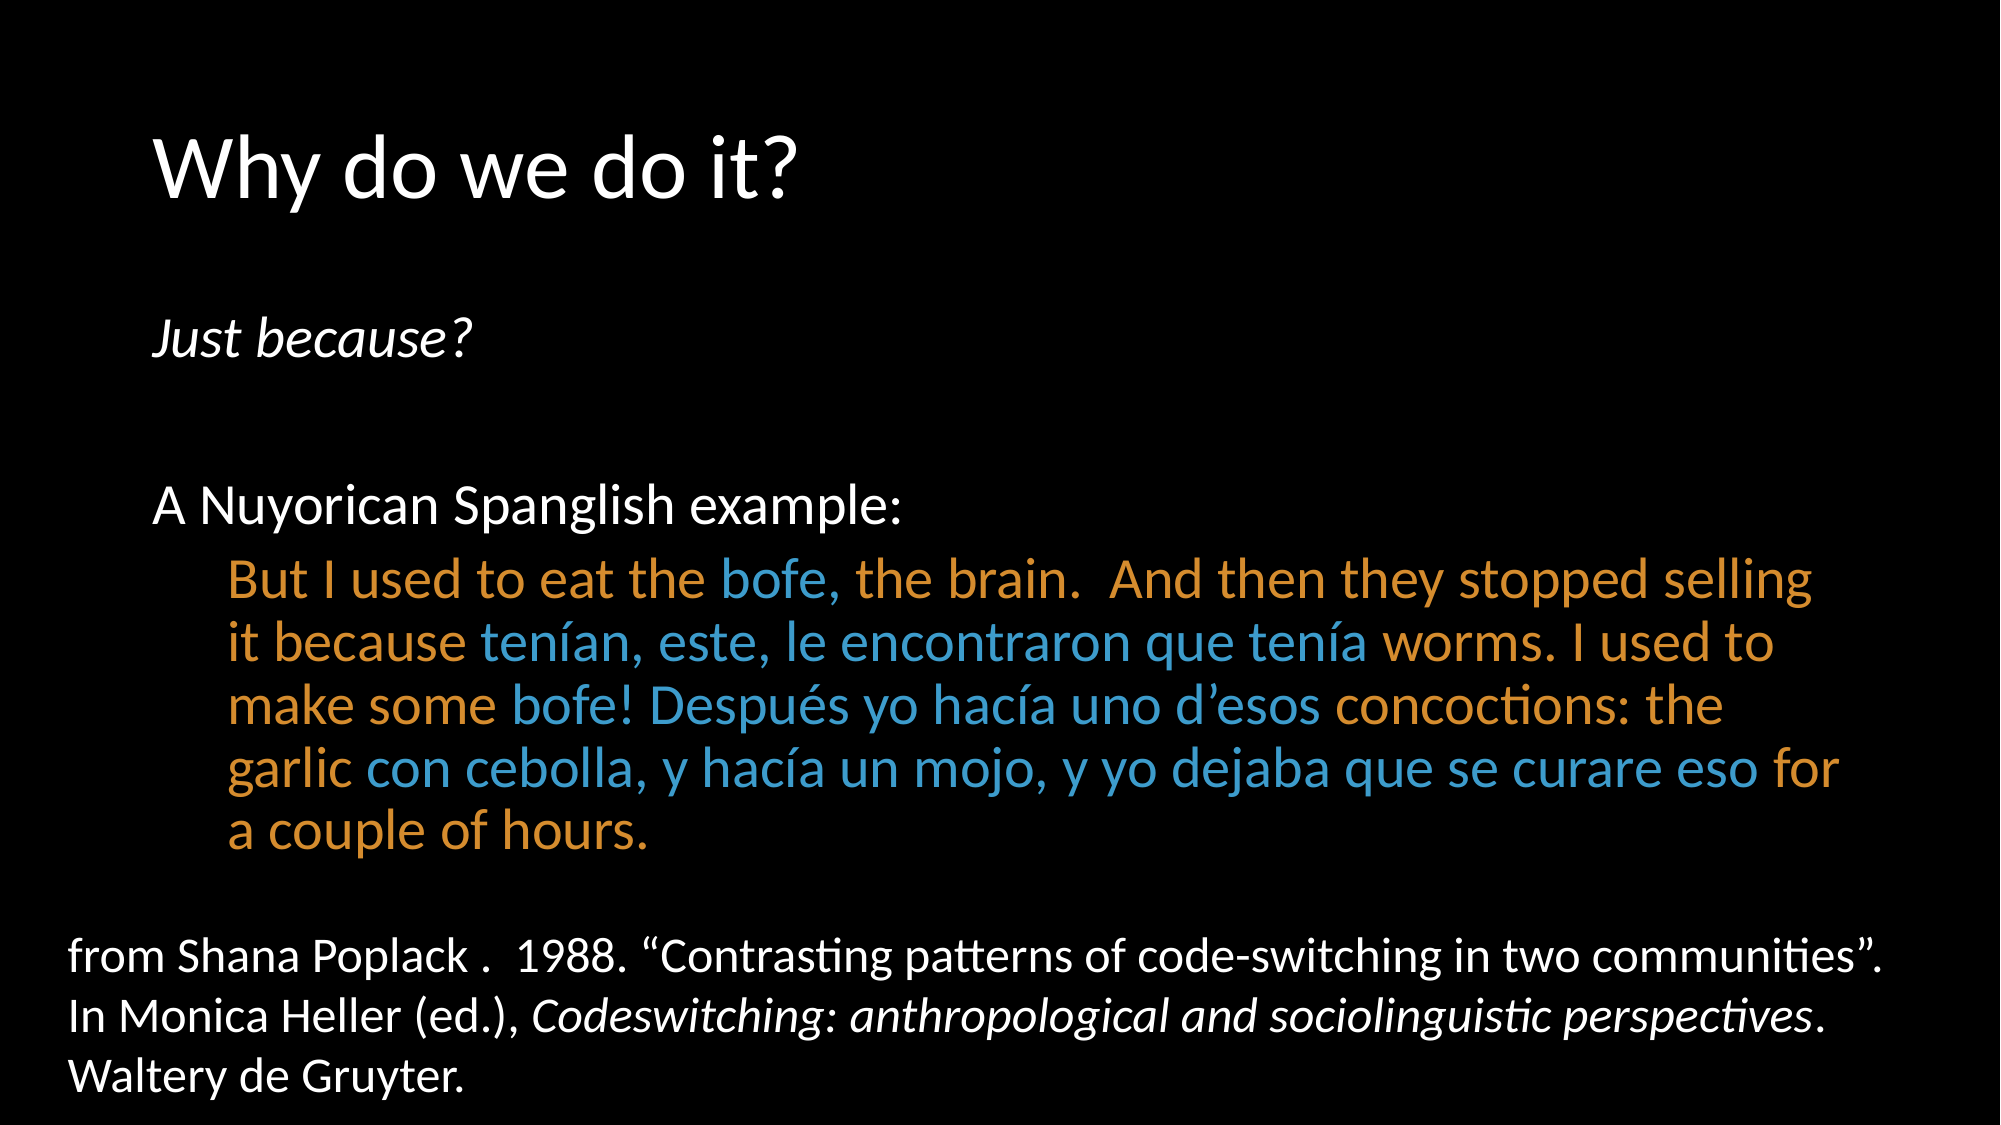

# Why do we do it?
Just because?

A Nuyorican Spanglish example:
But I used to eat the bofe, the brain.  And then they stopped selling it because tenían, este, le encontraron que tenía worms. I used to make some bofe! Después yo hacía uno d’esos concoctions: the garlic con cebolla, y hacía un mojo, y yo dejaba que se curare eso for a couple of hours.
from Shana Poplack .  1988. “Contrasting patterns of code-switching in two communities”.  In Monica Heller (ed.), Codeswitching: anthropological and sociolinguistic perspectives.  Waltery de Gruyter.